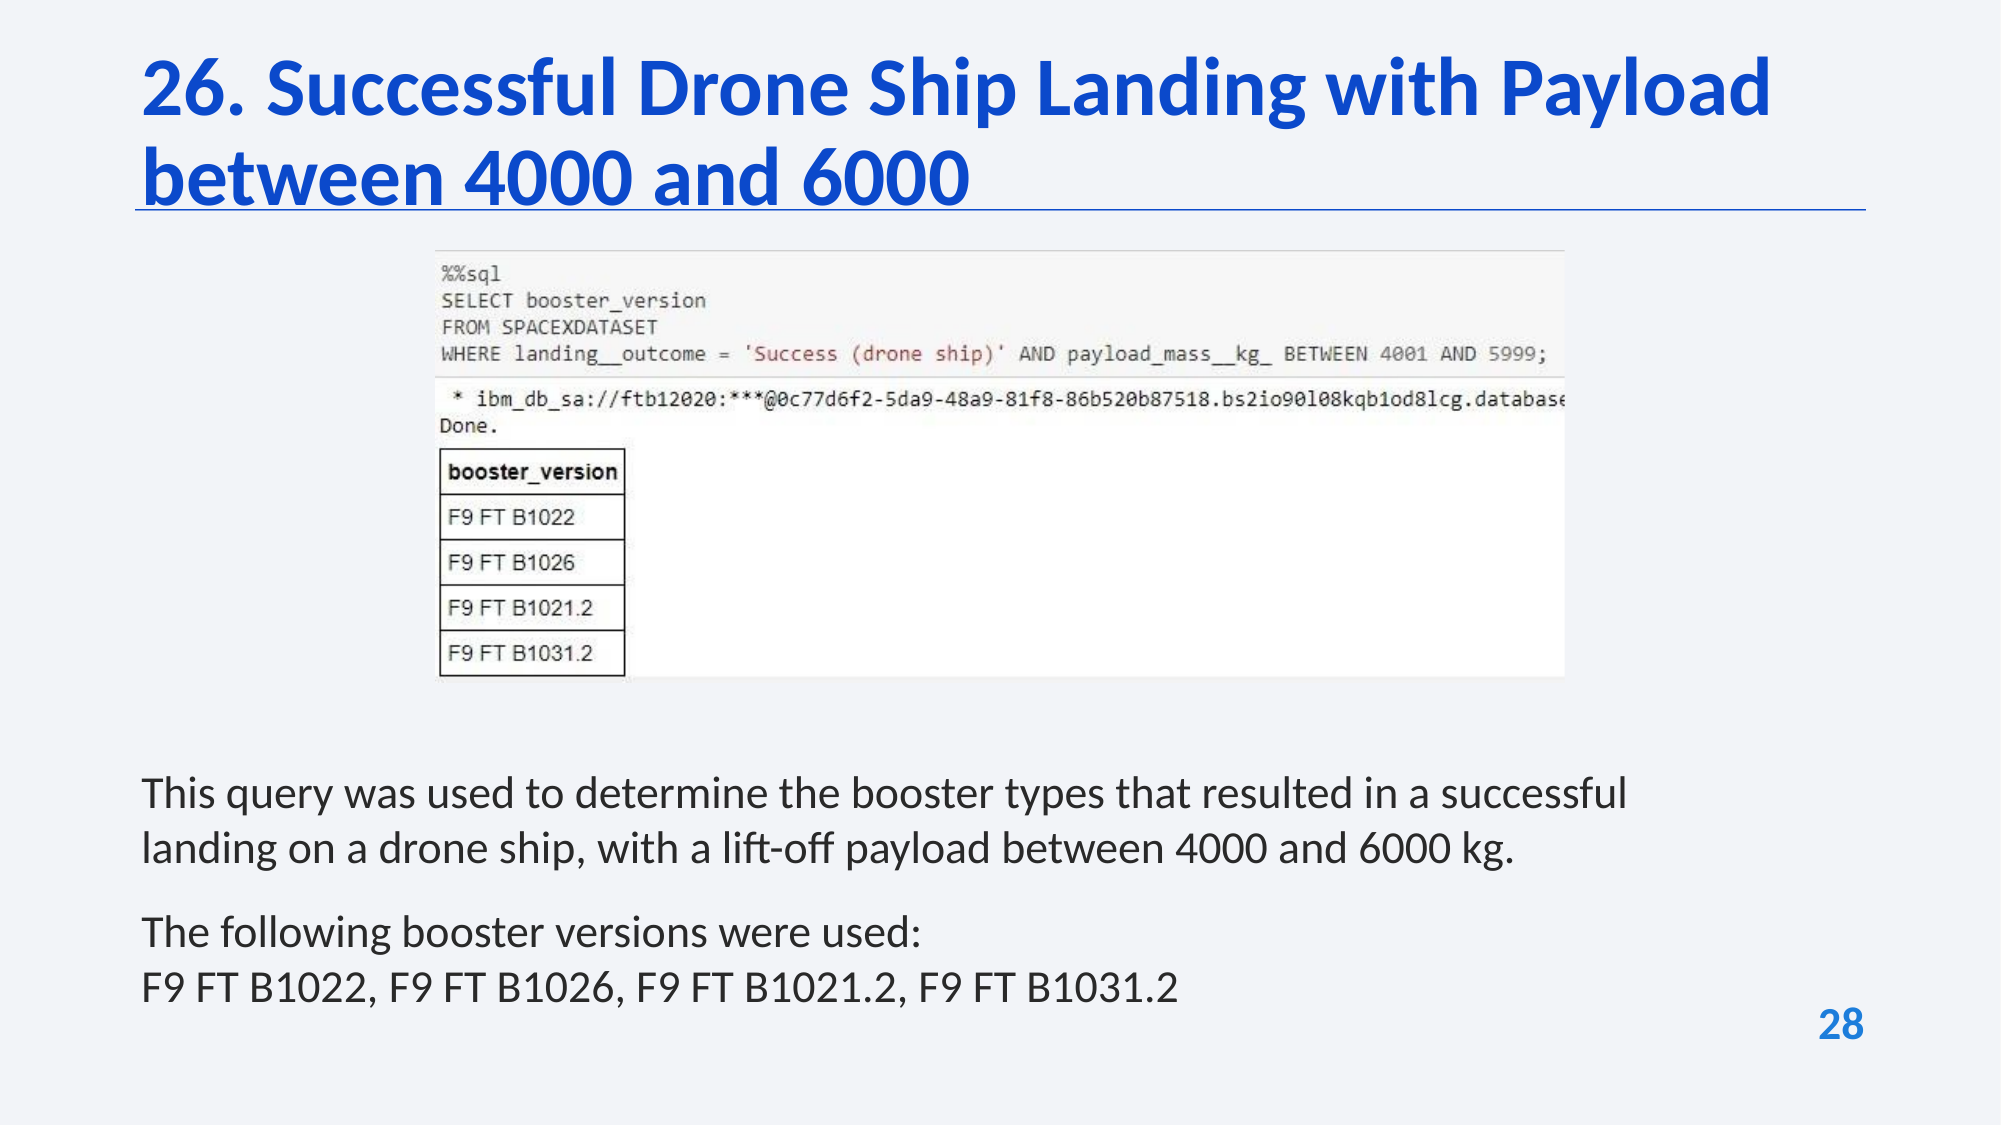

26. Successful Drone Ship Landing with Payload between 4000 and 6000

This query was used to determine the booster types that resulted in a successful landing on a drone ship, with a lift-off payload between 4000 and 6000 kg.
The following booster versions were used:
F9 FT B1022, F9 FT B1026, F9 FT B1021.2, F9 FT B1031.2
28